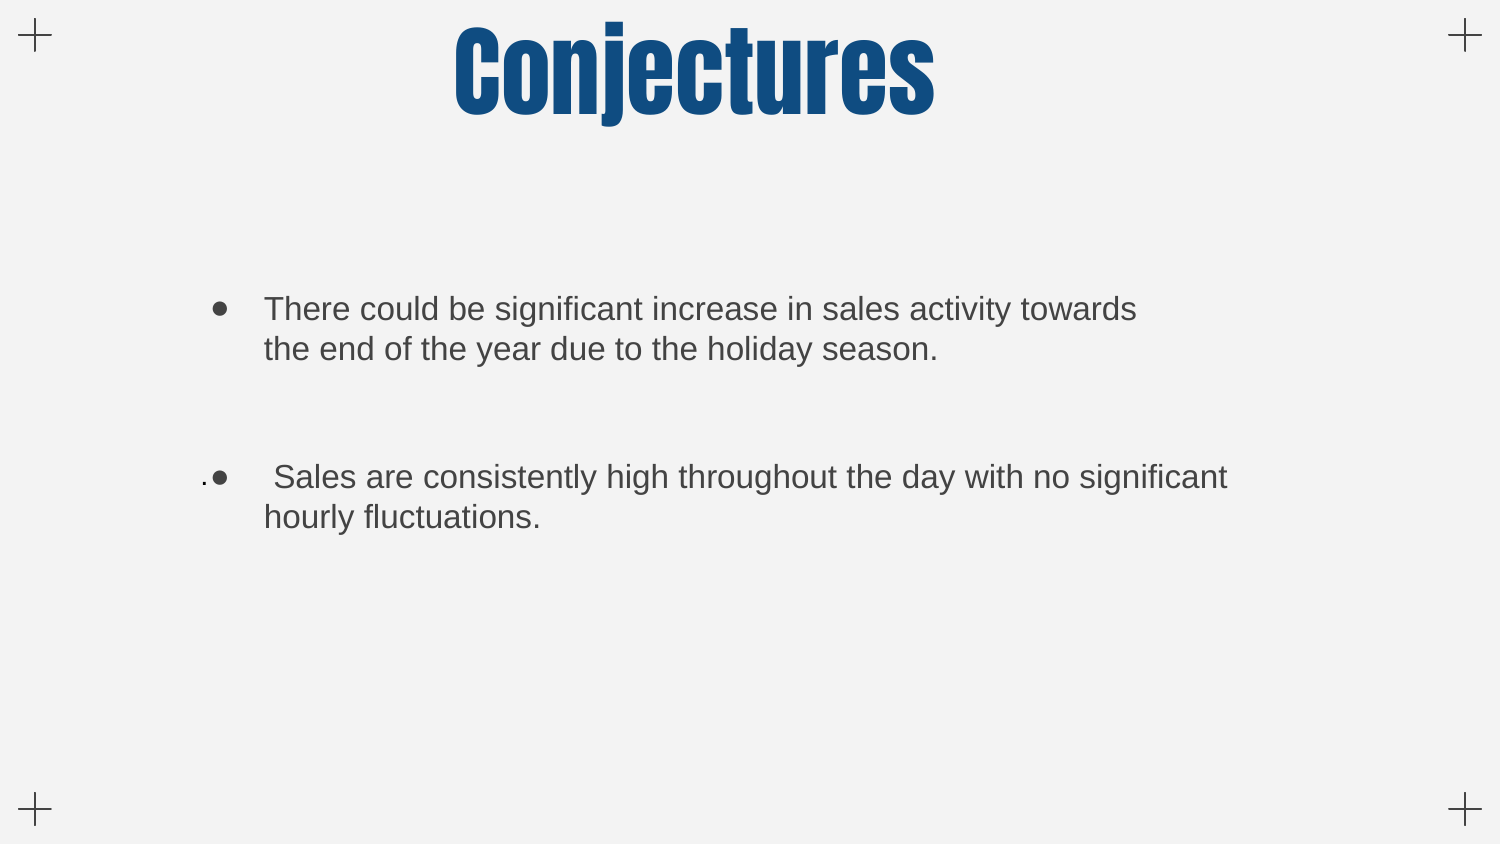

Conjectures
There could be significant increase in sales activity towards the end of the year due to the holiday season.
 Sales are consistently high throughout the day with no significant hourly fluctuations.
.